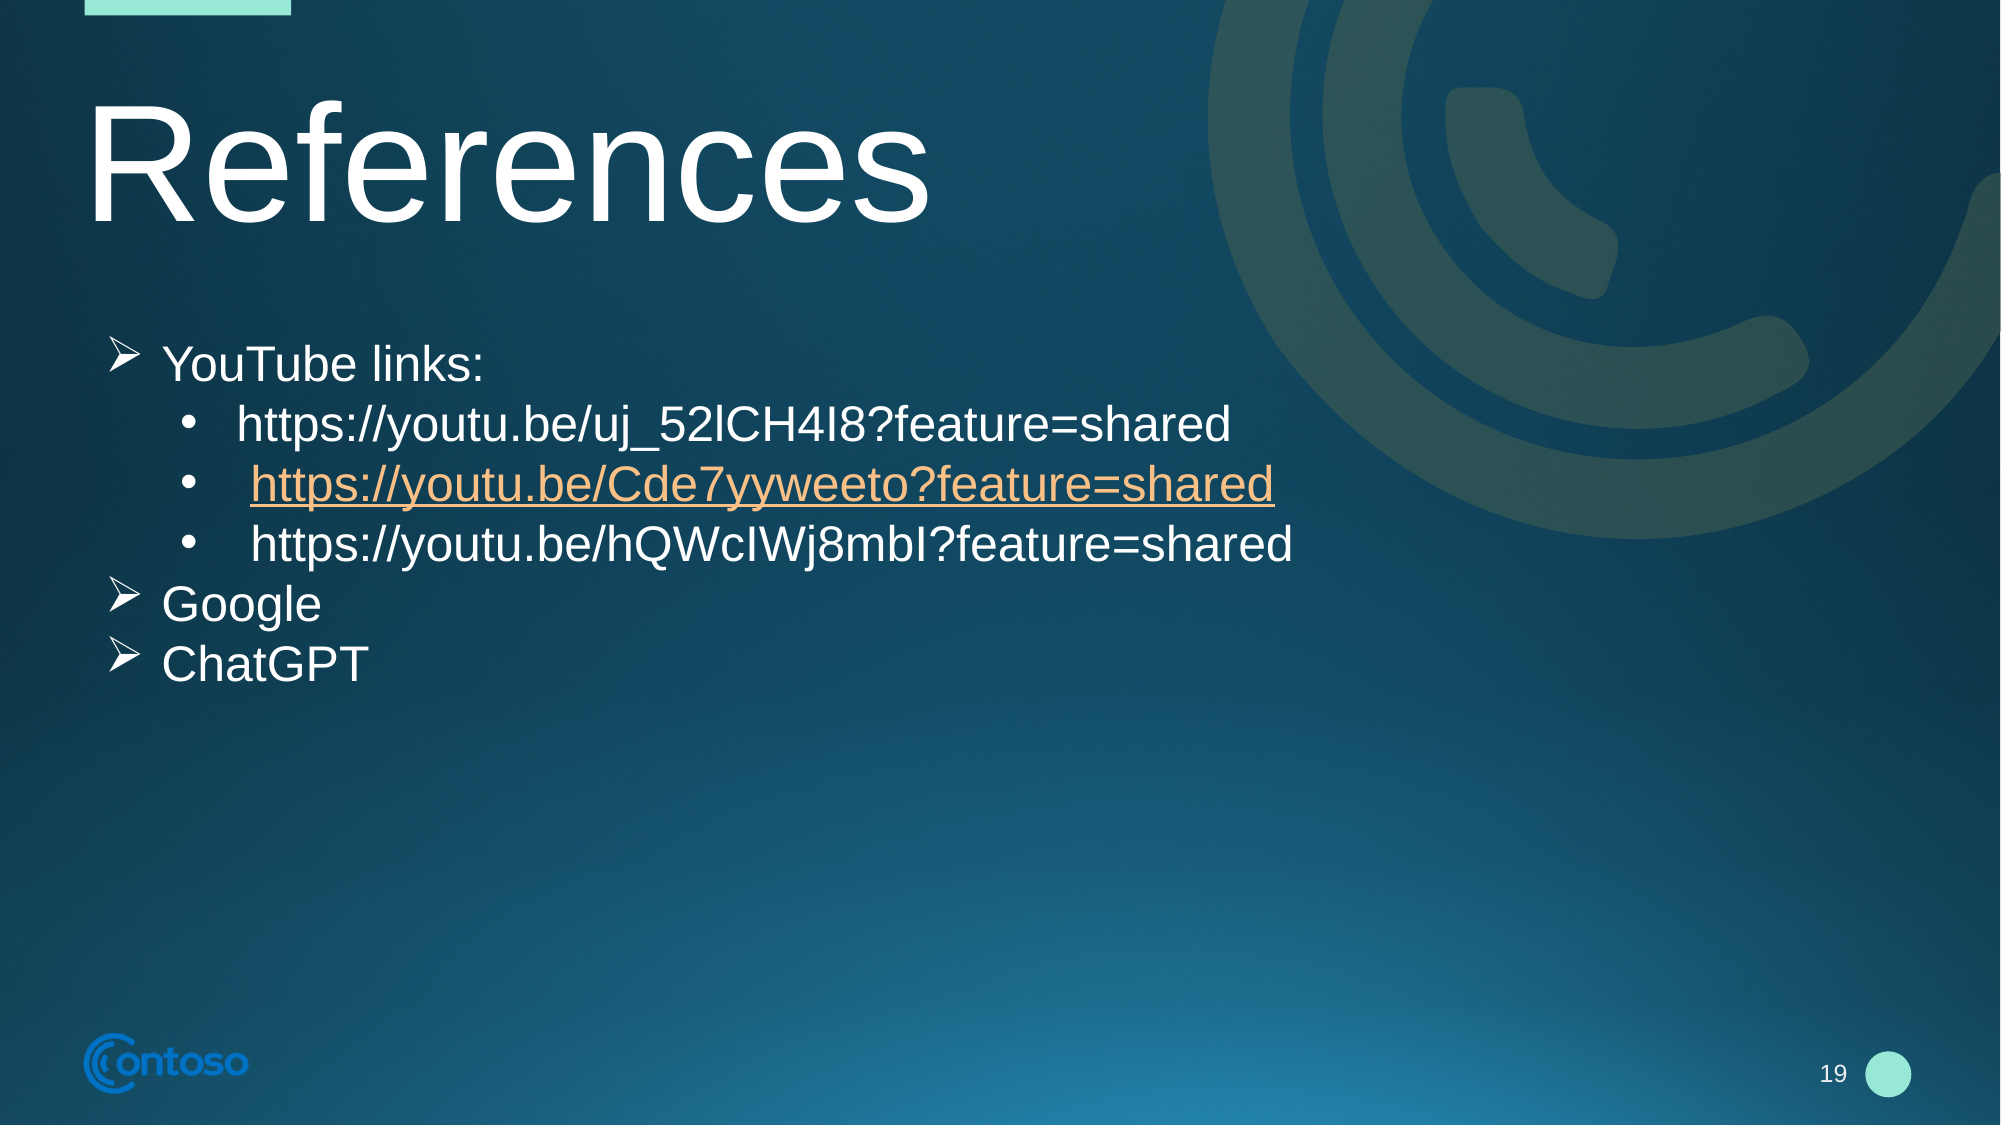

# References
YouTube links:
https://youtu.be/uj_52lCH4I8?feature=shared
 https://youtu.be/Cde7yyweeto?feature=shared
 https://youtu.be/hQWcIWj8mbI?feature=shared
Google
ChatGPT

19